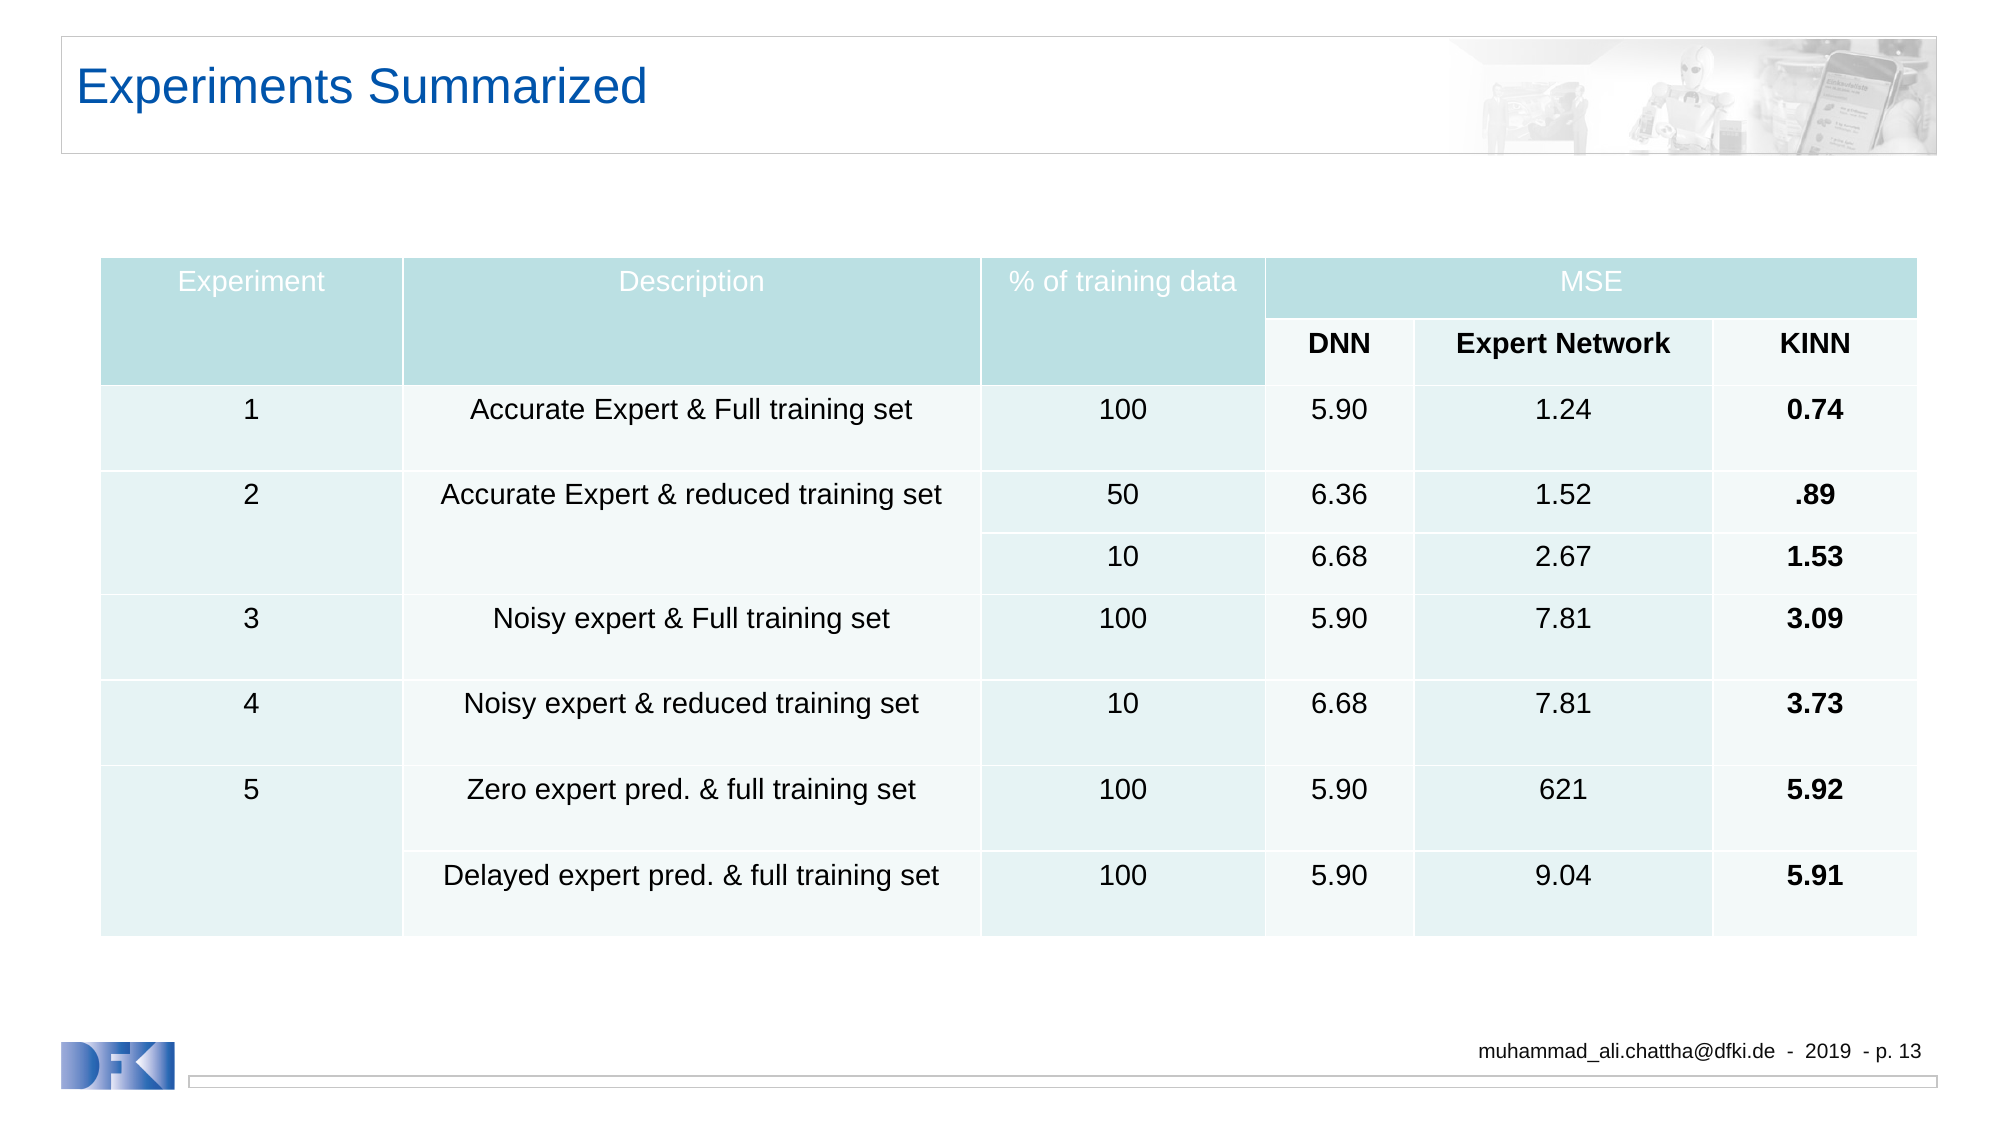

# Experiments Summarized
| Experiment | Description | % of training data | MSE |  |  |
| --- | --- | --- | --- | --- | --- |
|  |  |  | DNN | Expert Network | KINN |
| 1 | Accurate Expert & Full training set | 100 | 5.90 | 1.24 | 0.74 |
| 2 | Accurate Expert & reduced training set | 50 | 6.36 | 1.52 | .89 |
|  |  | 10 | 6.68 | 2.67 | 1.53 |
| 3 | Noisy expert & Full training set | 100 | 5.90 | 7.81 | 3.09 |
| 4 | Noisy expert & reduced training set | 10 | 6.68 | 7.81 | 3.73 |
| 5 | Zero expert pred. & full training set | 100 | 5.90 | 621 | 5.92 |
|  | Delayed expert pred. & full training set | 100 | 5.90 | 9.04 | 5.91 |